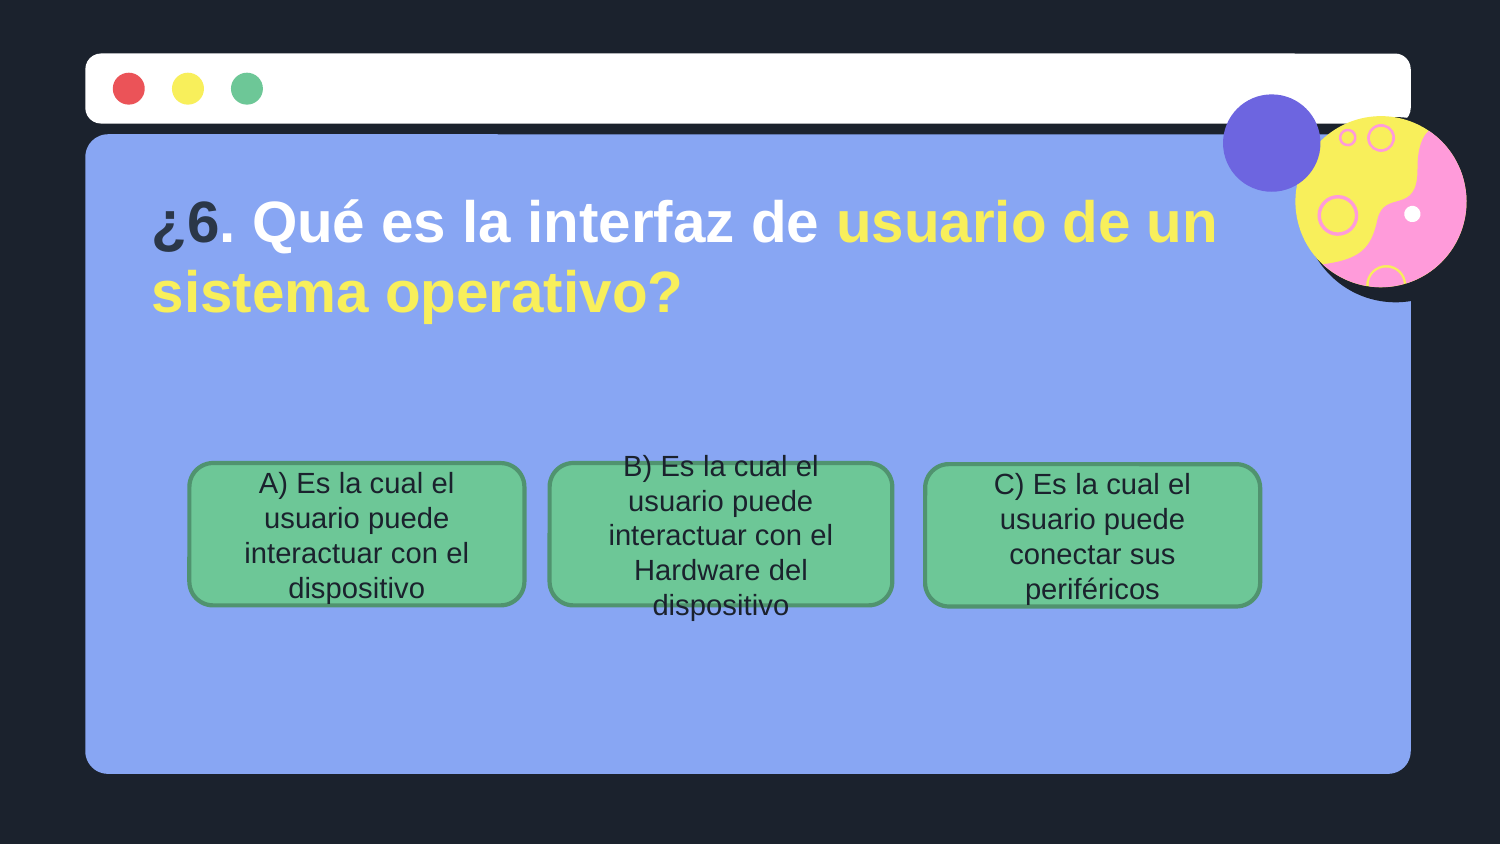

¿6. Qué es la interfaz de usuario de un sistema operativo?

A) Es la cual el usuario puede interactuar con el dispositivo

B) Es la cual el usuario puede interactuar con el Hardware del dispositivo
C) Es la cual el usuario puede conectar sus periféricos